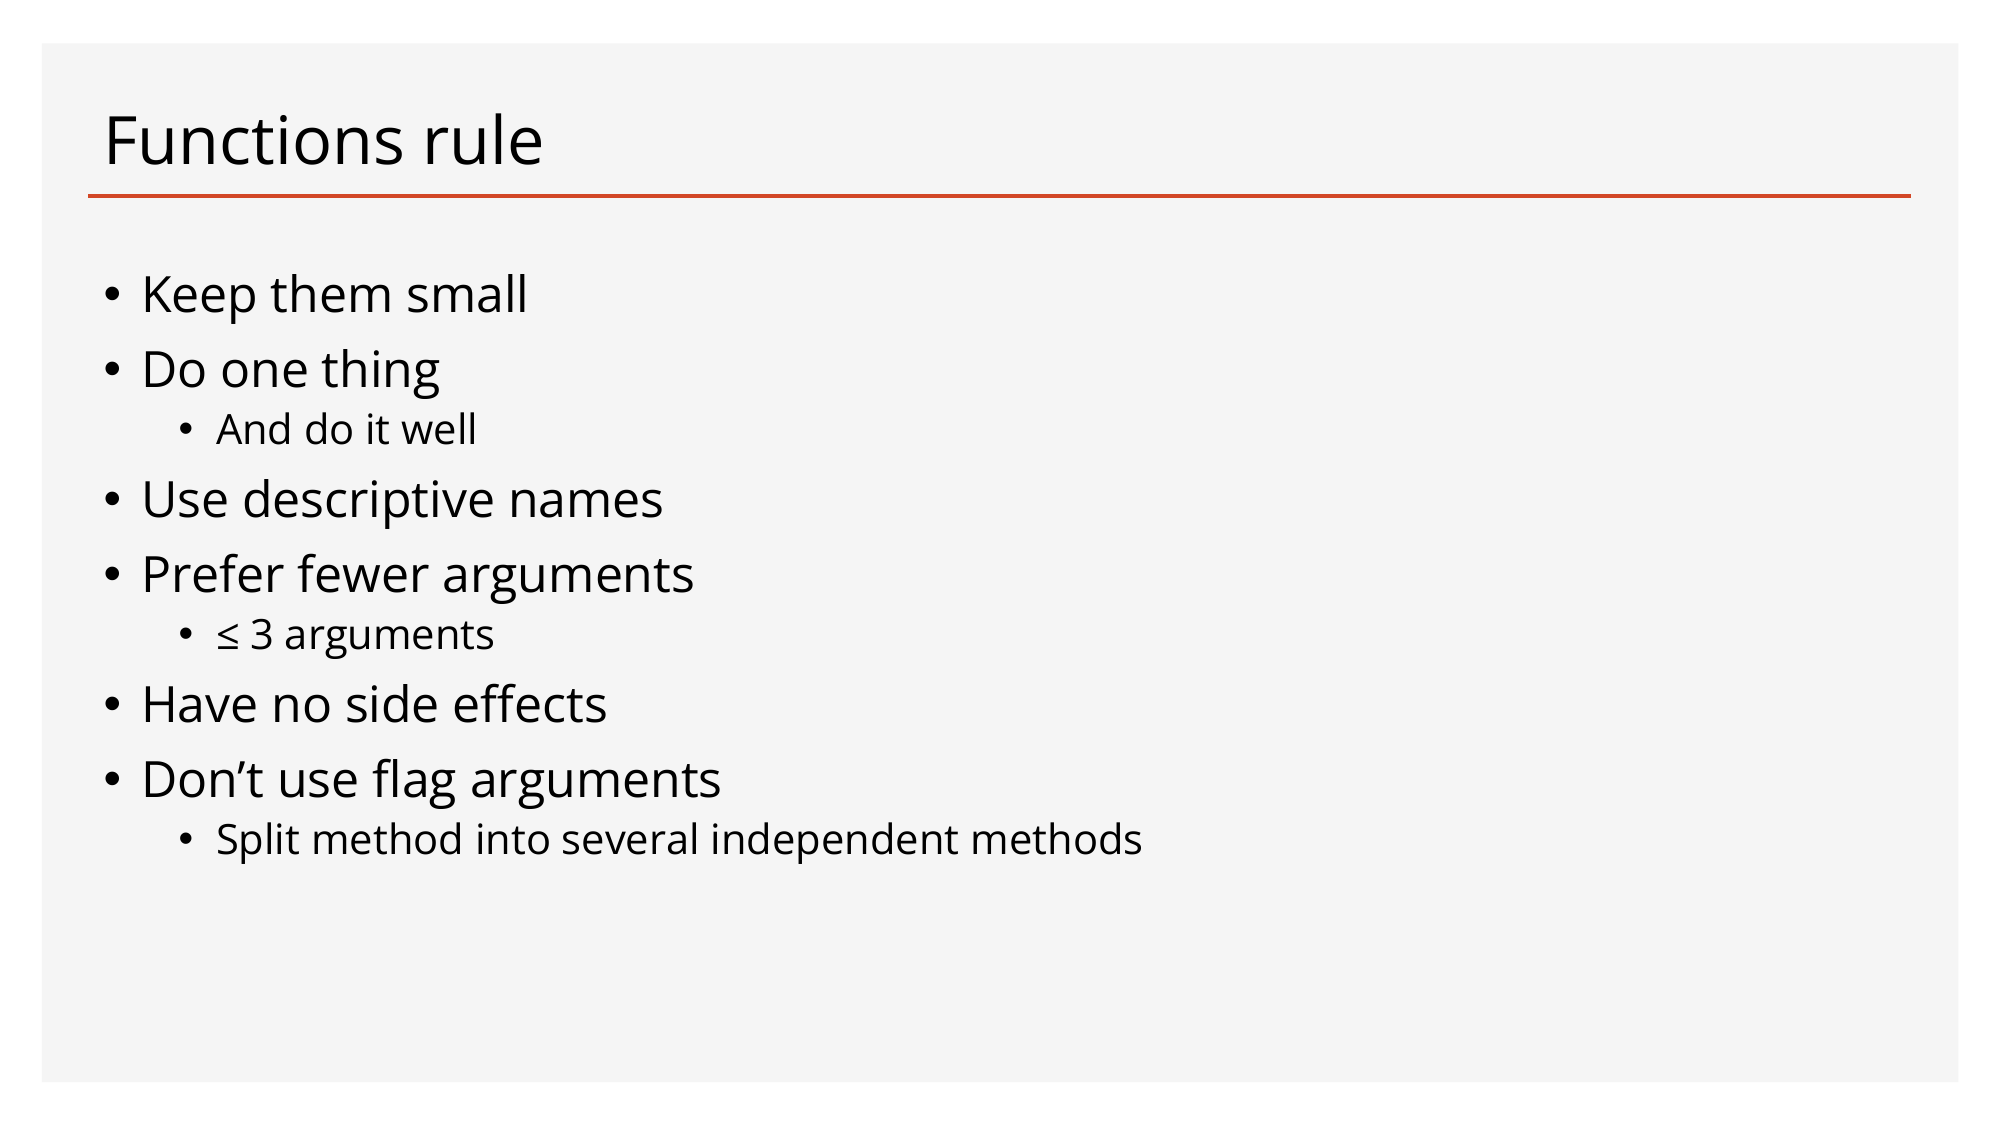

# Functions rule
Keep them small
Do one thing
And do it well
Use descriptive names
Prefer fewer arguments
≤ 3 arguments
Have no side effects
Don’t use flag arguments
Split method into several independent methods